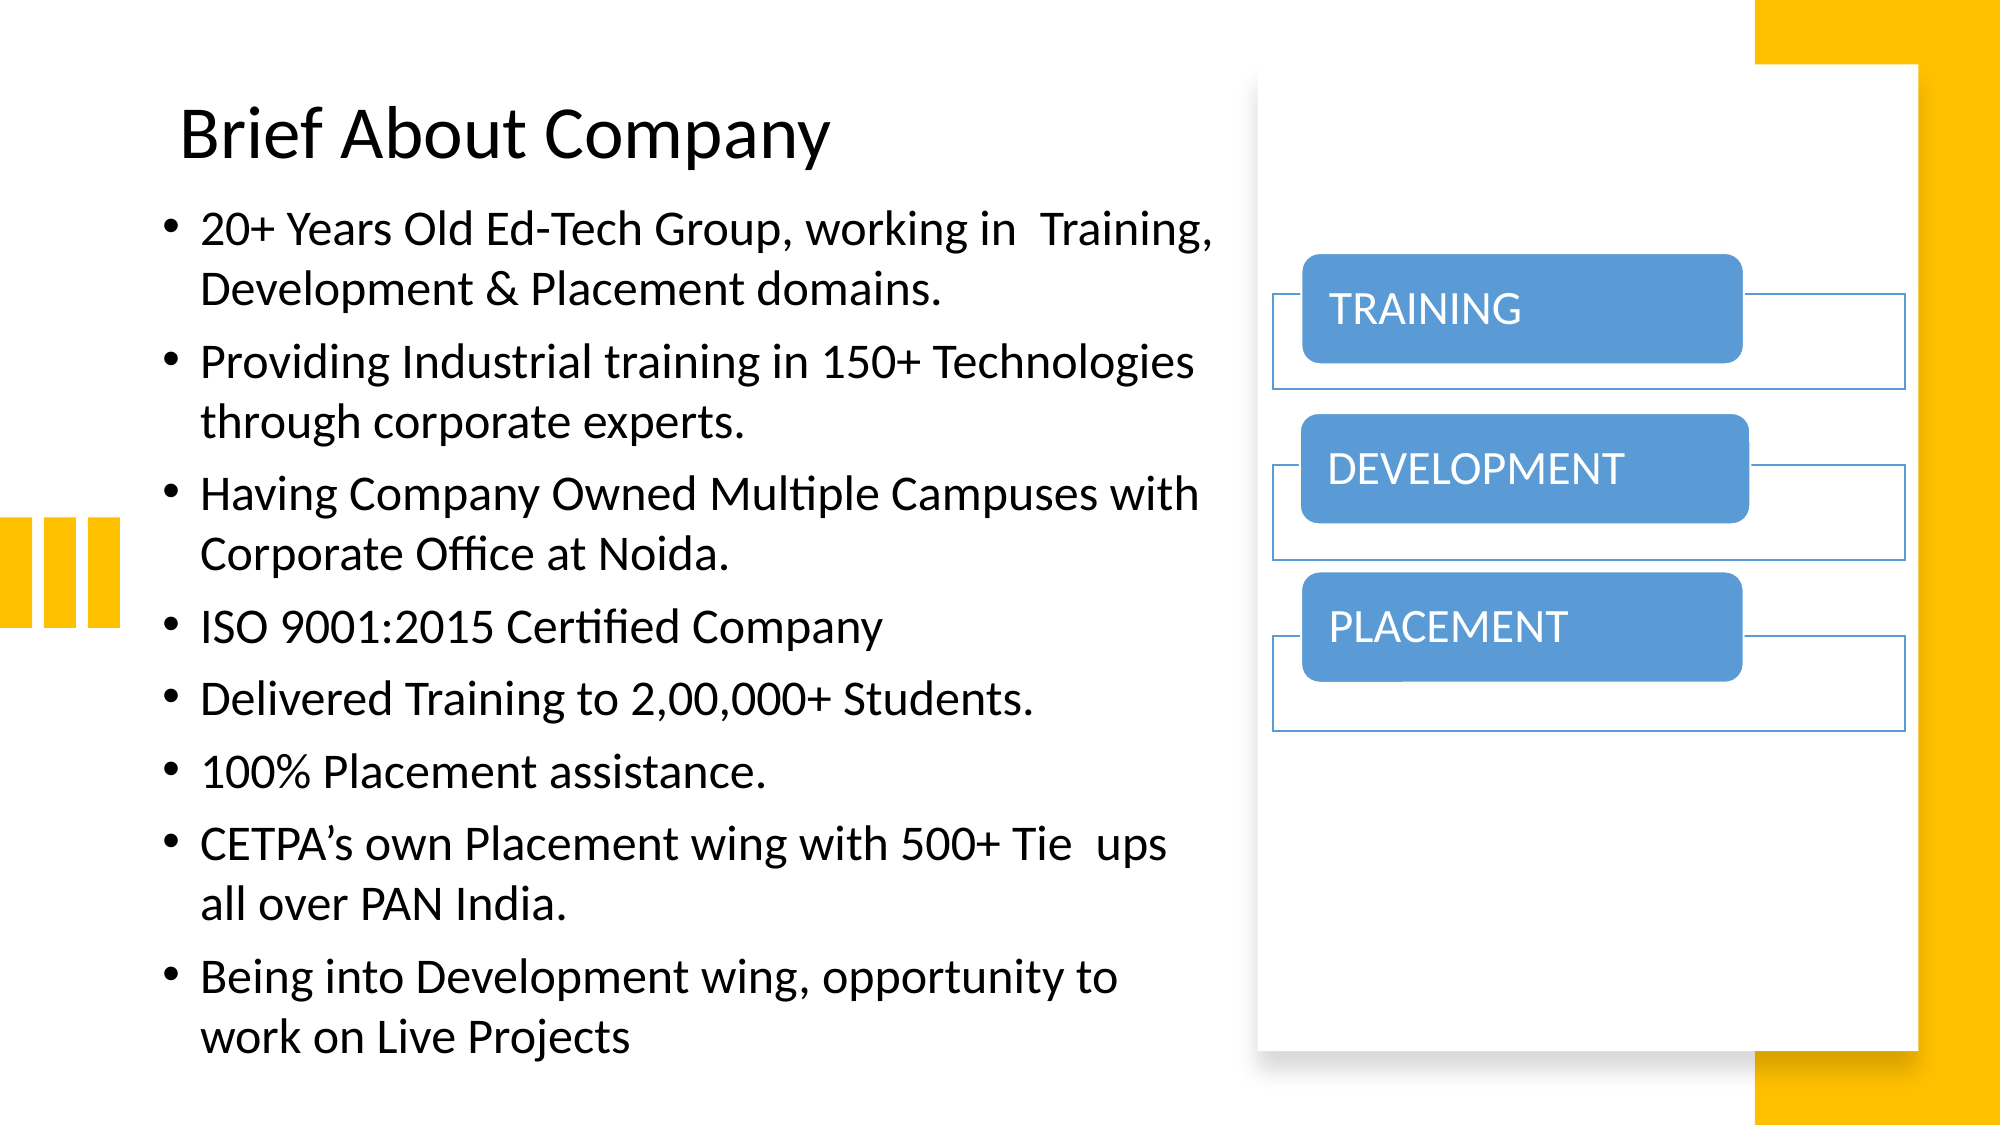

# Brief About Company

20+ Years Old Ed-Tech Group, working in  Training, Development & Placement domains.
Providing Industrial training in 150+ Technologies through corporate experts.
Having Company Owned Multiple Campuses with Corporate Office at Noida.
ISO 9001:2015 Certified Company
Delivered Training to 2,00,000+ Students.
100% Placement assistance.
CETPA’s own Placement wing with 500+ Tie  ups all over PAN India.
Being into Development wing, opportunity to work on Live Projects
TRAINING
DEVELOPMENT
PLACEMENT